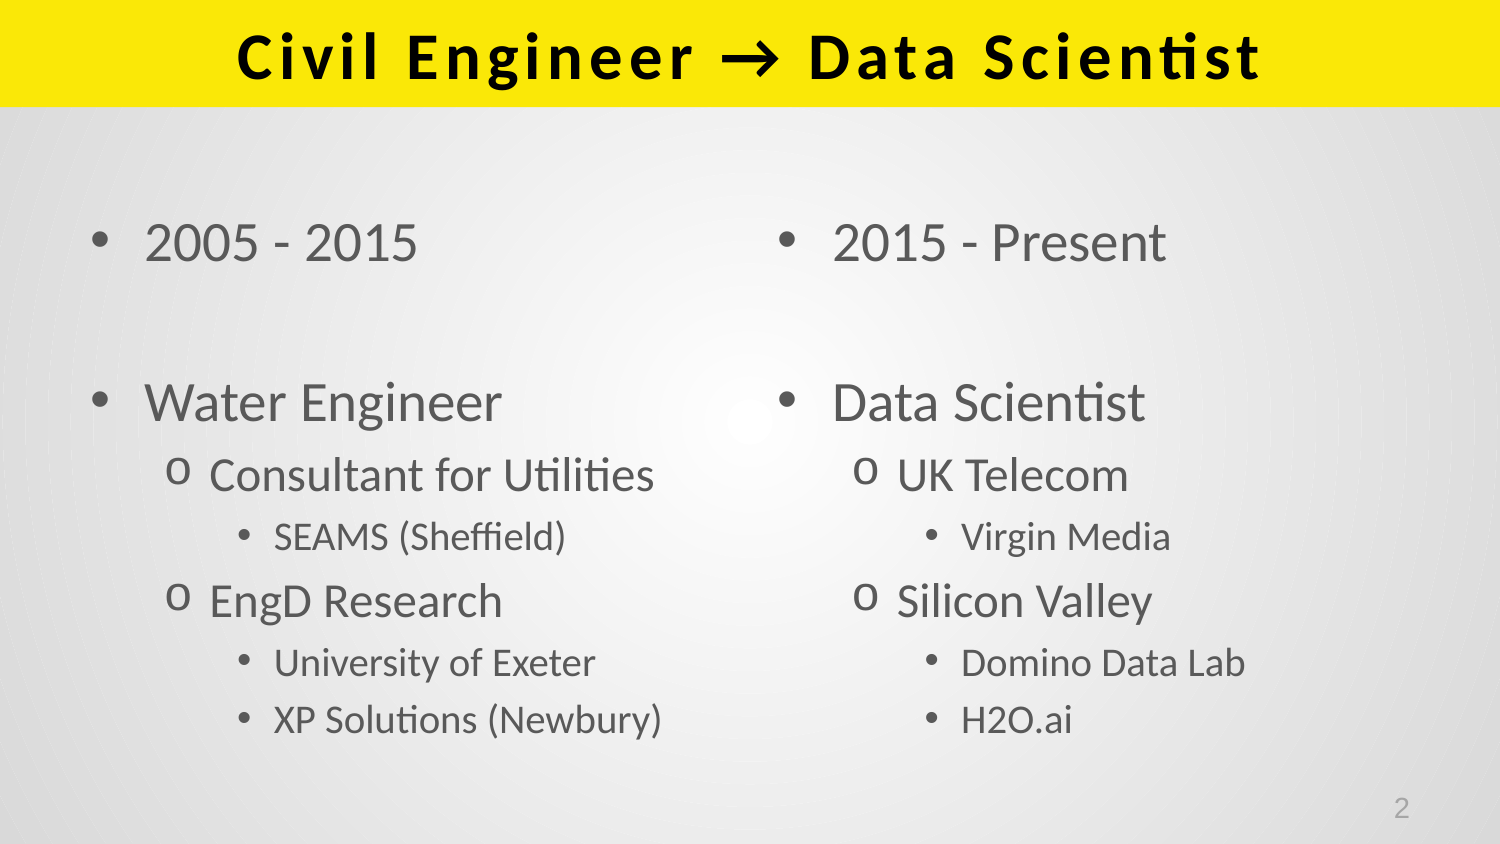

# Civil Engineer → Data Scientist
2005 - 2015

Water Engineer
Consultant for Utilities
SEAMS (Sheffield)
EngD Research
University of Exeter
XP Solutions (Newbury)
2015 - Present

Data Scientist
UK Telecom
Virgin Media
Silicon Valley
Domino Data Lab
H2O.ai
2